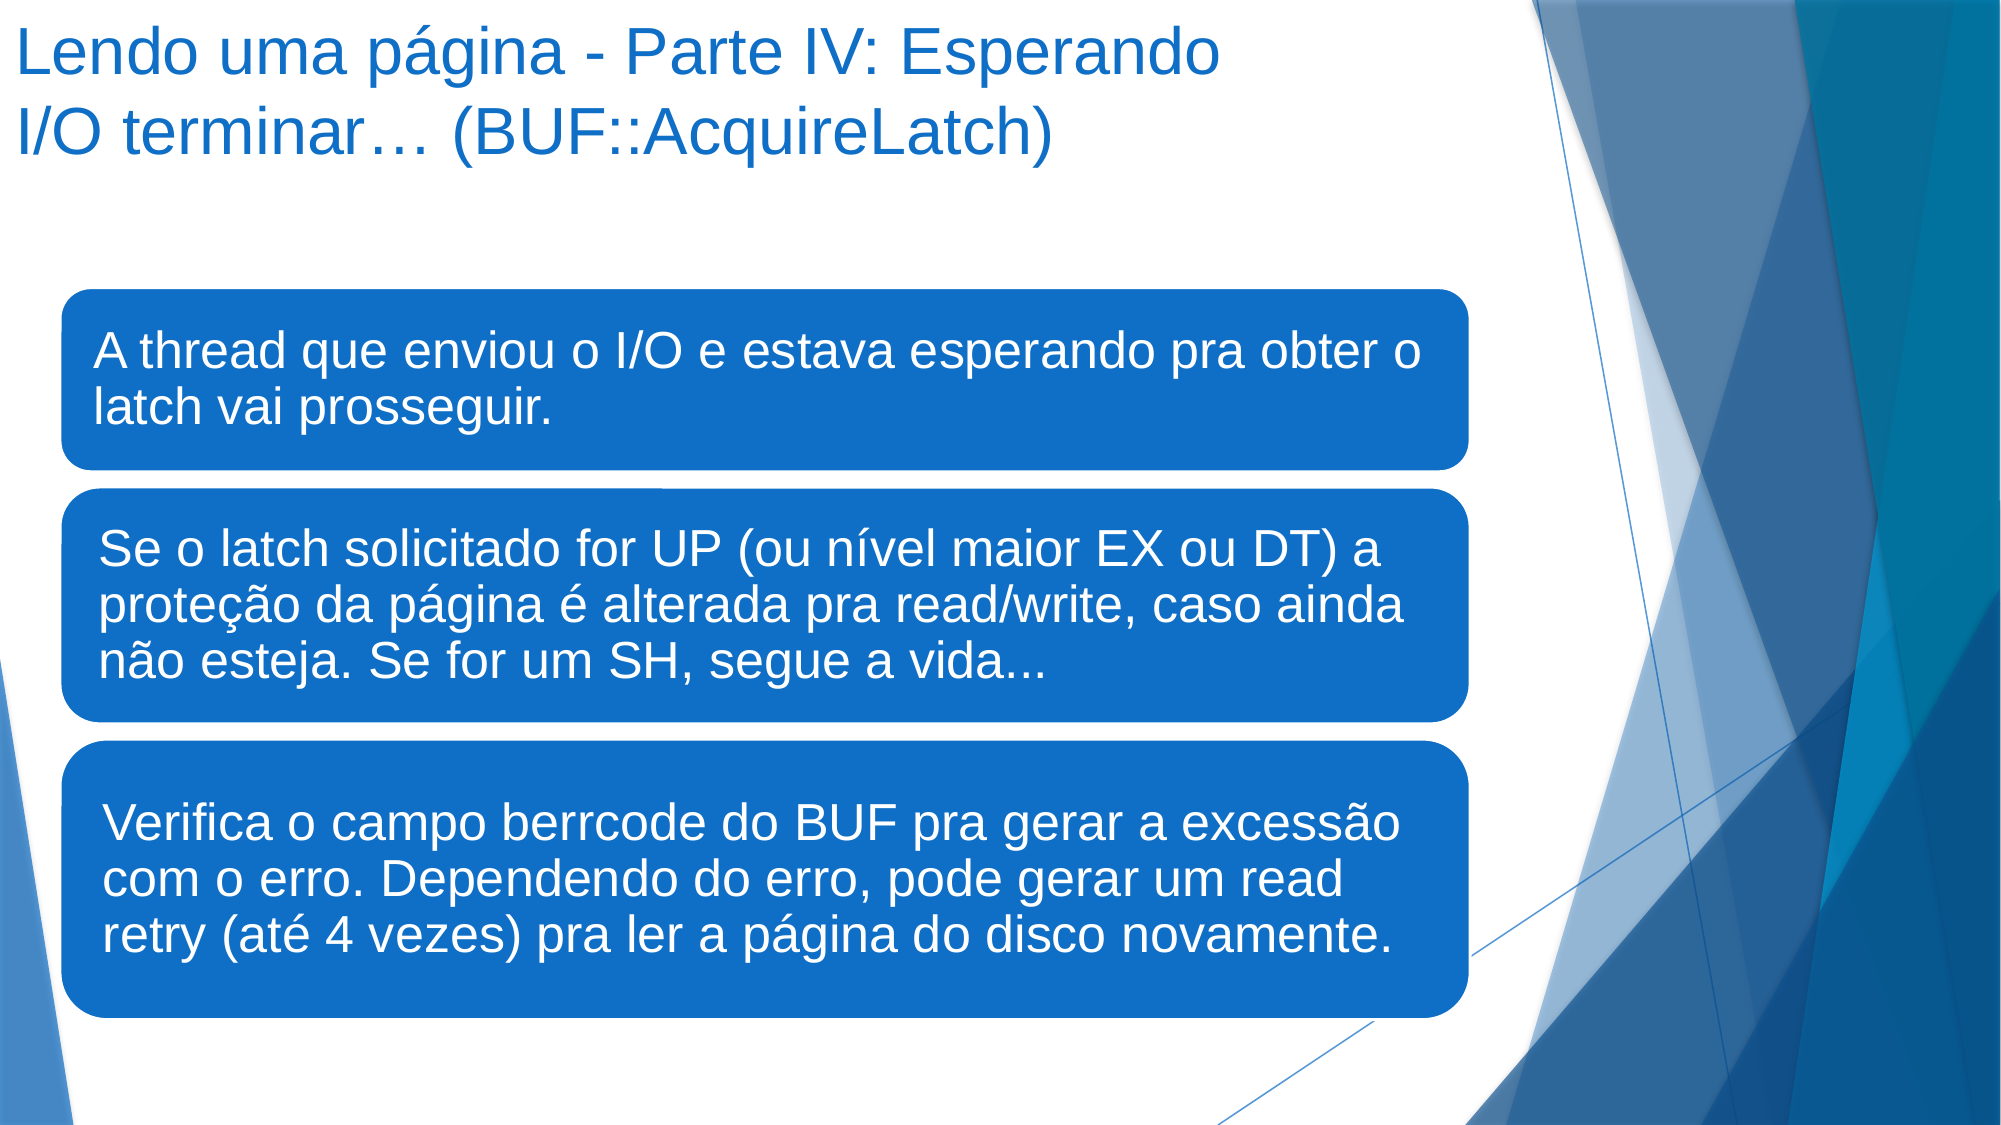

# Lendo uma página - Parte IV: Esperando I/O terminar… (BUF::AcquireLatch)
A thread que enviou o I/O e estava esperando pra obter o latch vai prosseguir.
Se o latch solicitado for UP (ou nível maior EX ou DT) a proteção da página é alterada pra read/write, caso ainda não esteja. Se for um SH, segue a vida...
Verifica o campo berrcode do BUF pra gerar a excessão com o erro. Dependendo do erro, pode gerar um read retry (até 4 vezes) pra ler a página do disco novamente.